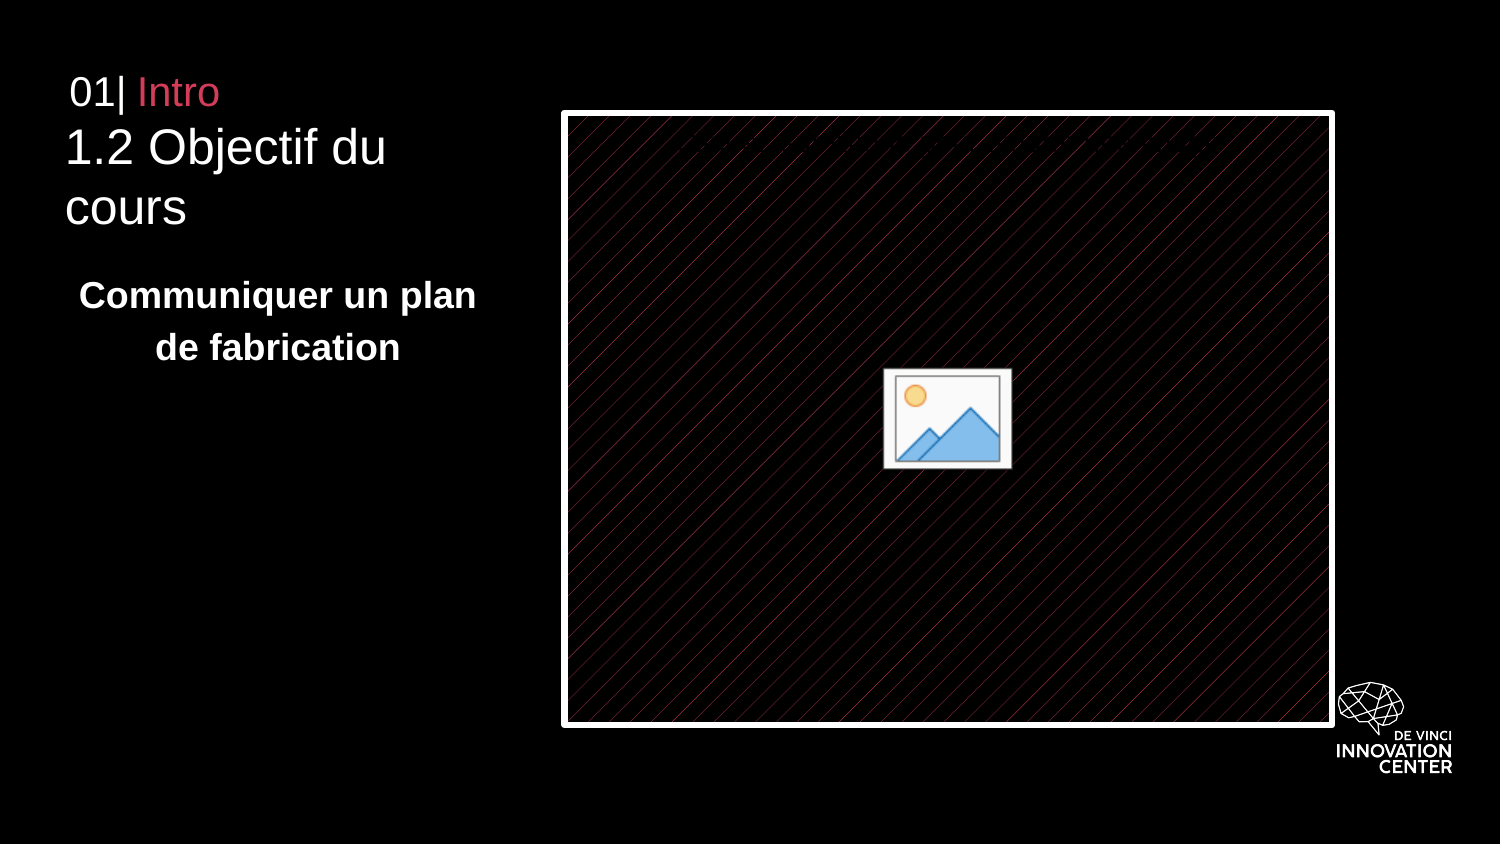

01|
Intro

# 1.2 Objectif du cours
Communiquer un plan de fabrication